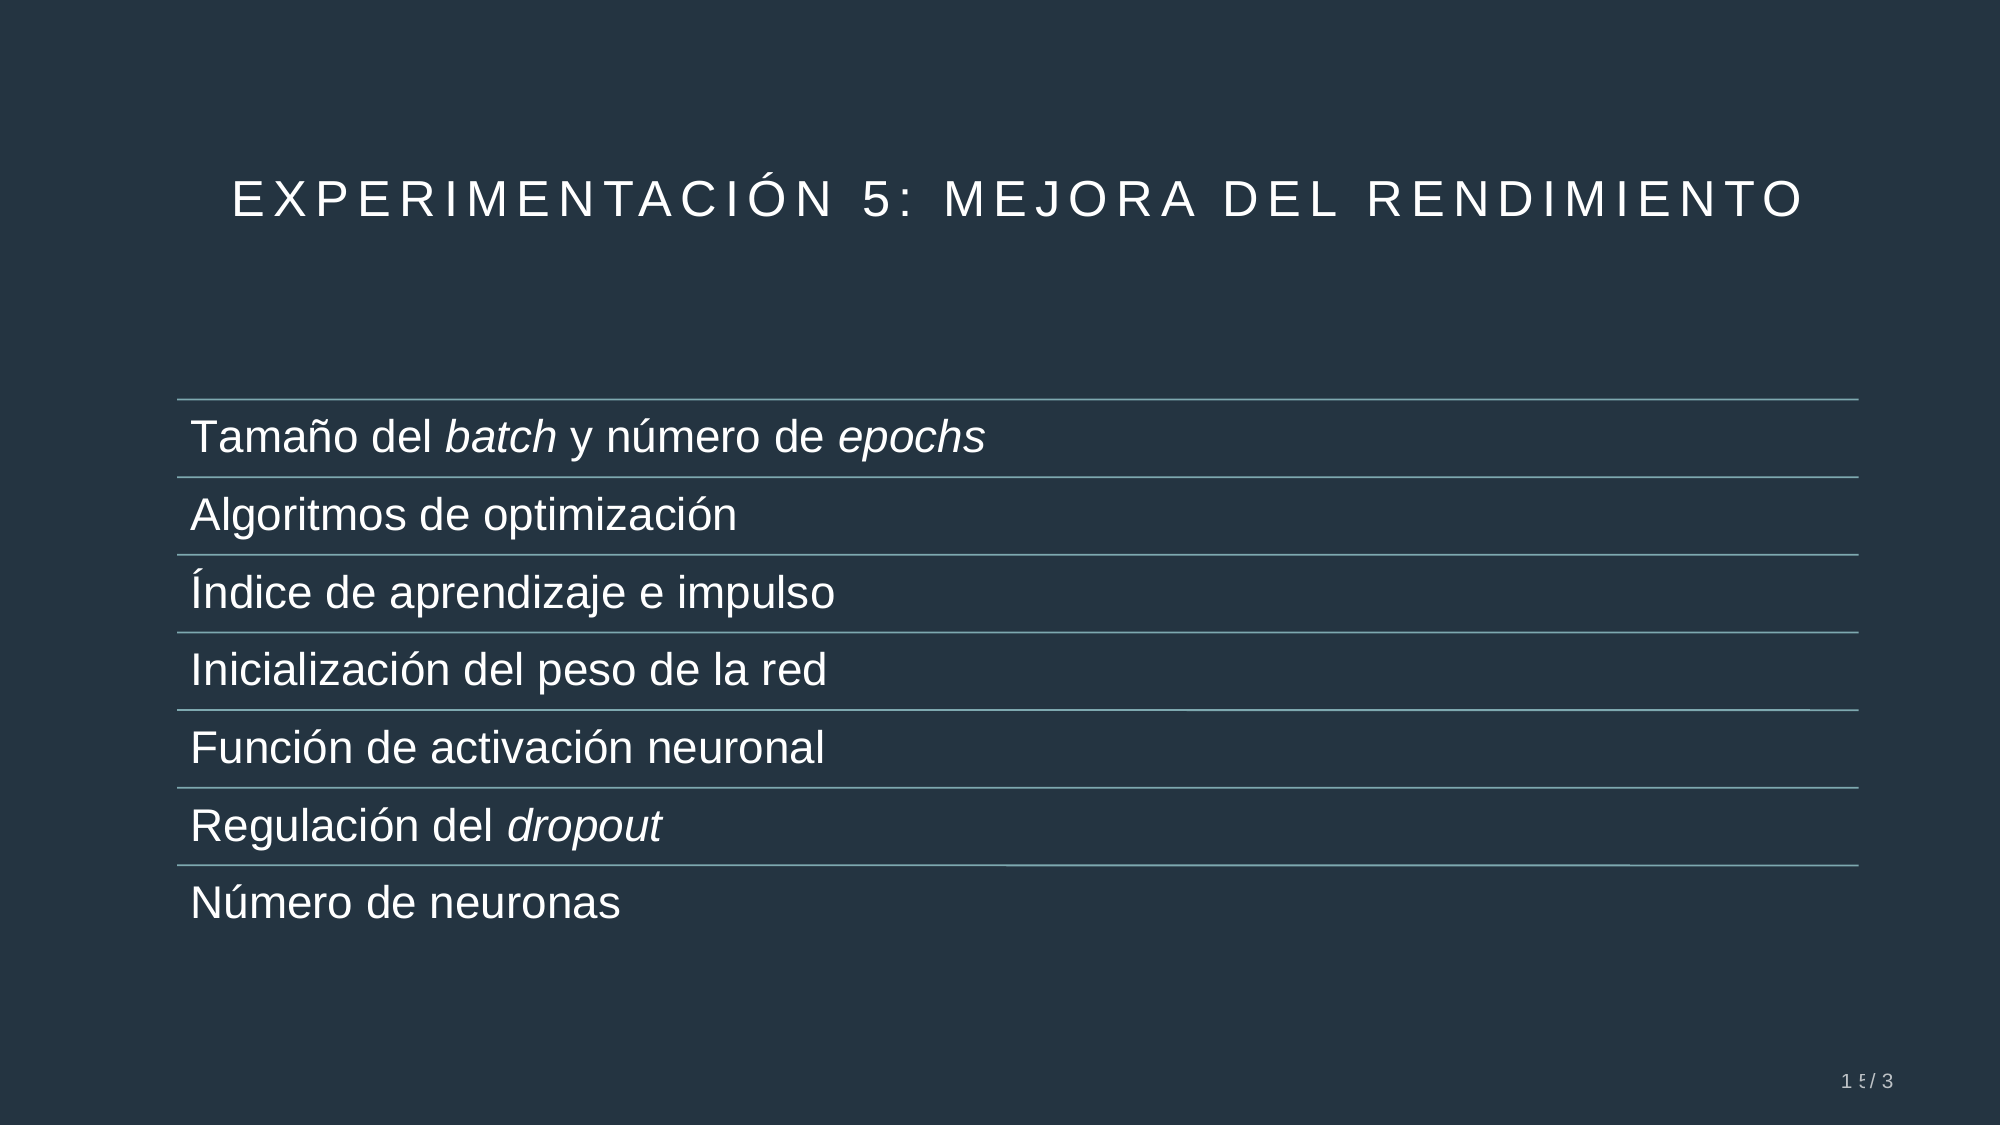

# EXPERIMENTACIÓN 5: MEJORA del rendimiento
Tamaño del batch y número de epochs
Algoritmos de optimización
Índice de aprendizaje e impulso
Inicialización del peso de la red
Función de activación neuronal
Regulación del dropout
Número de neuronas
15/37